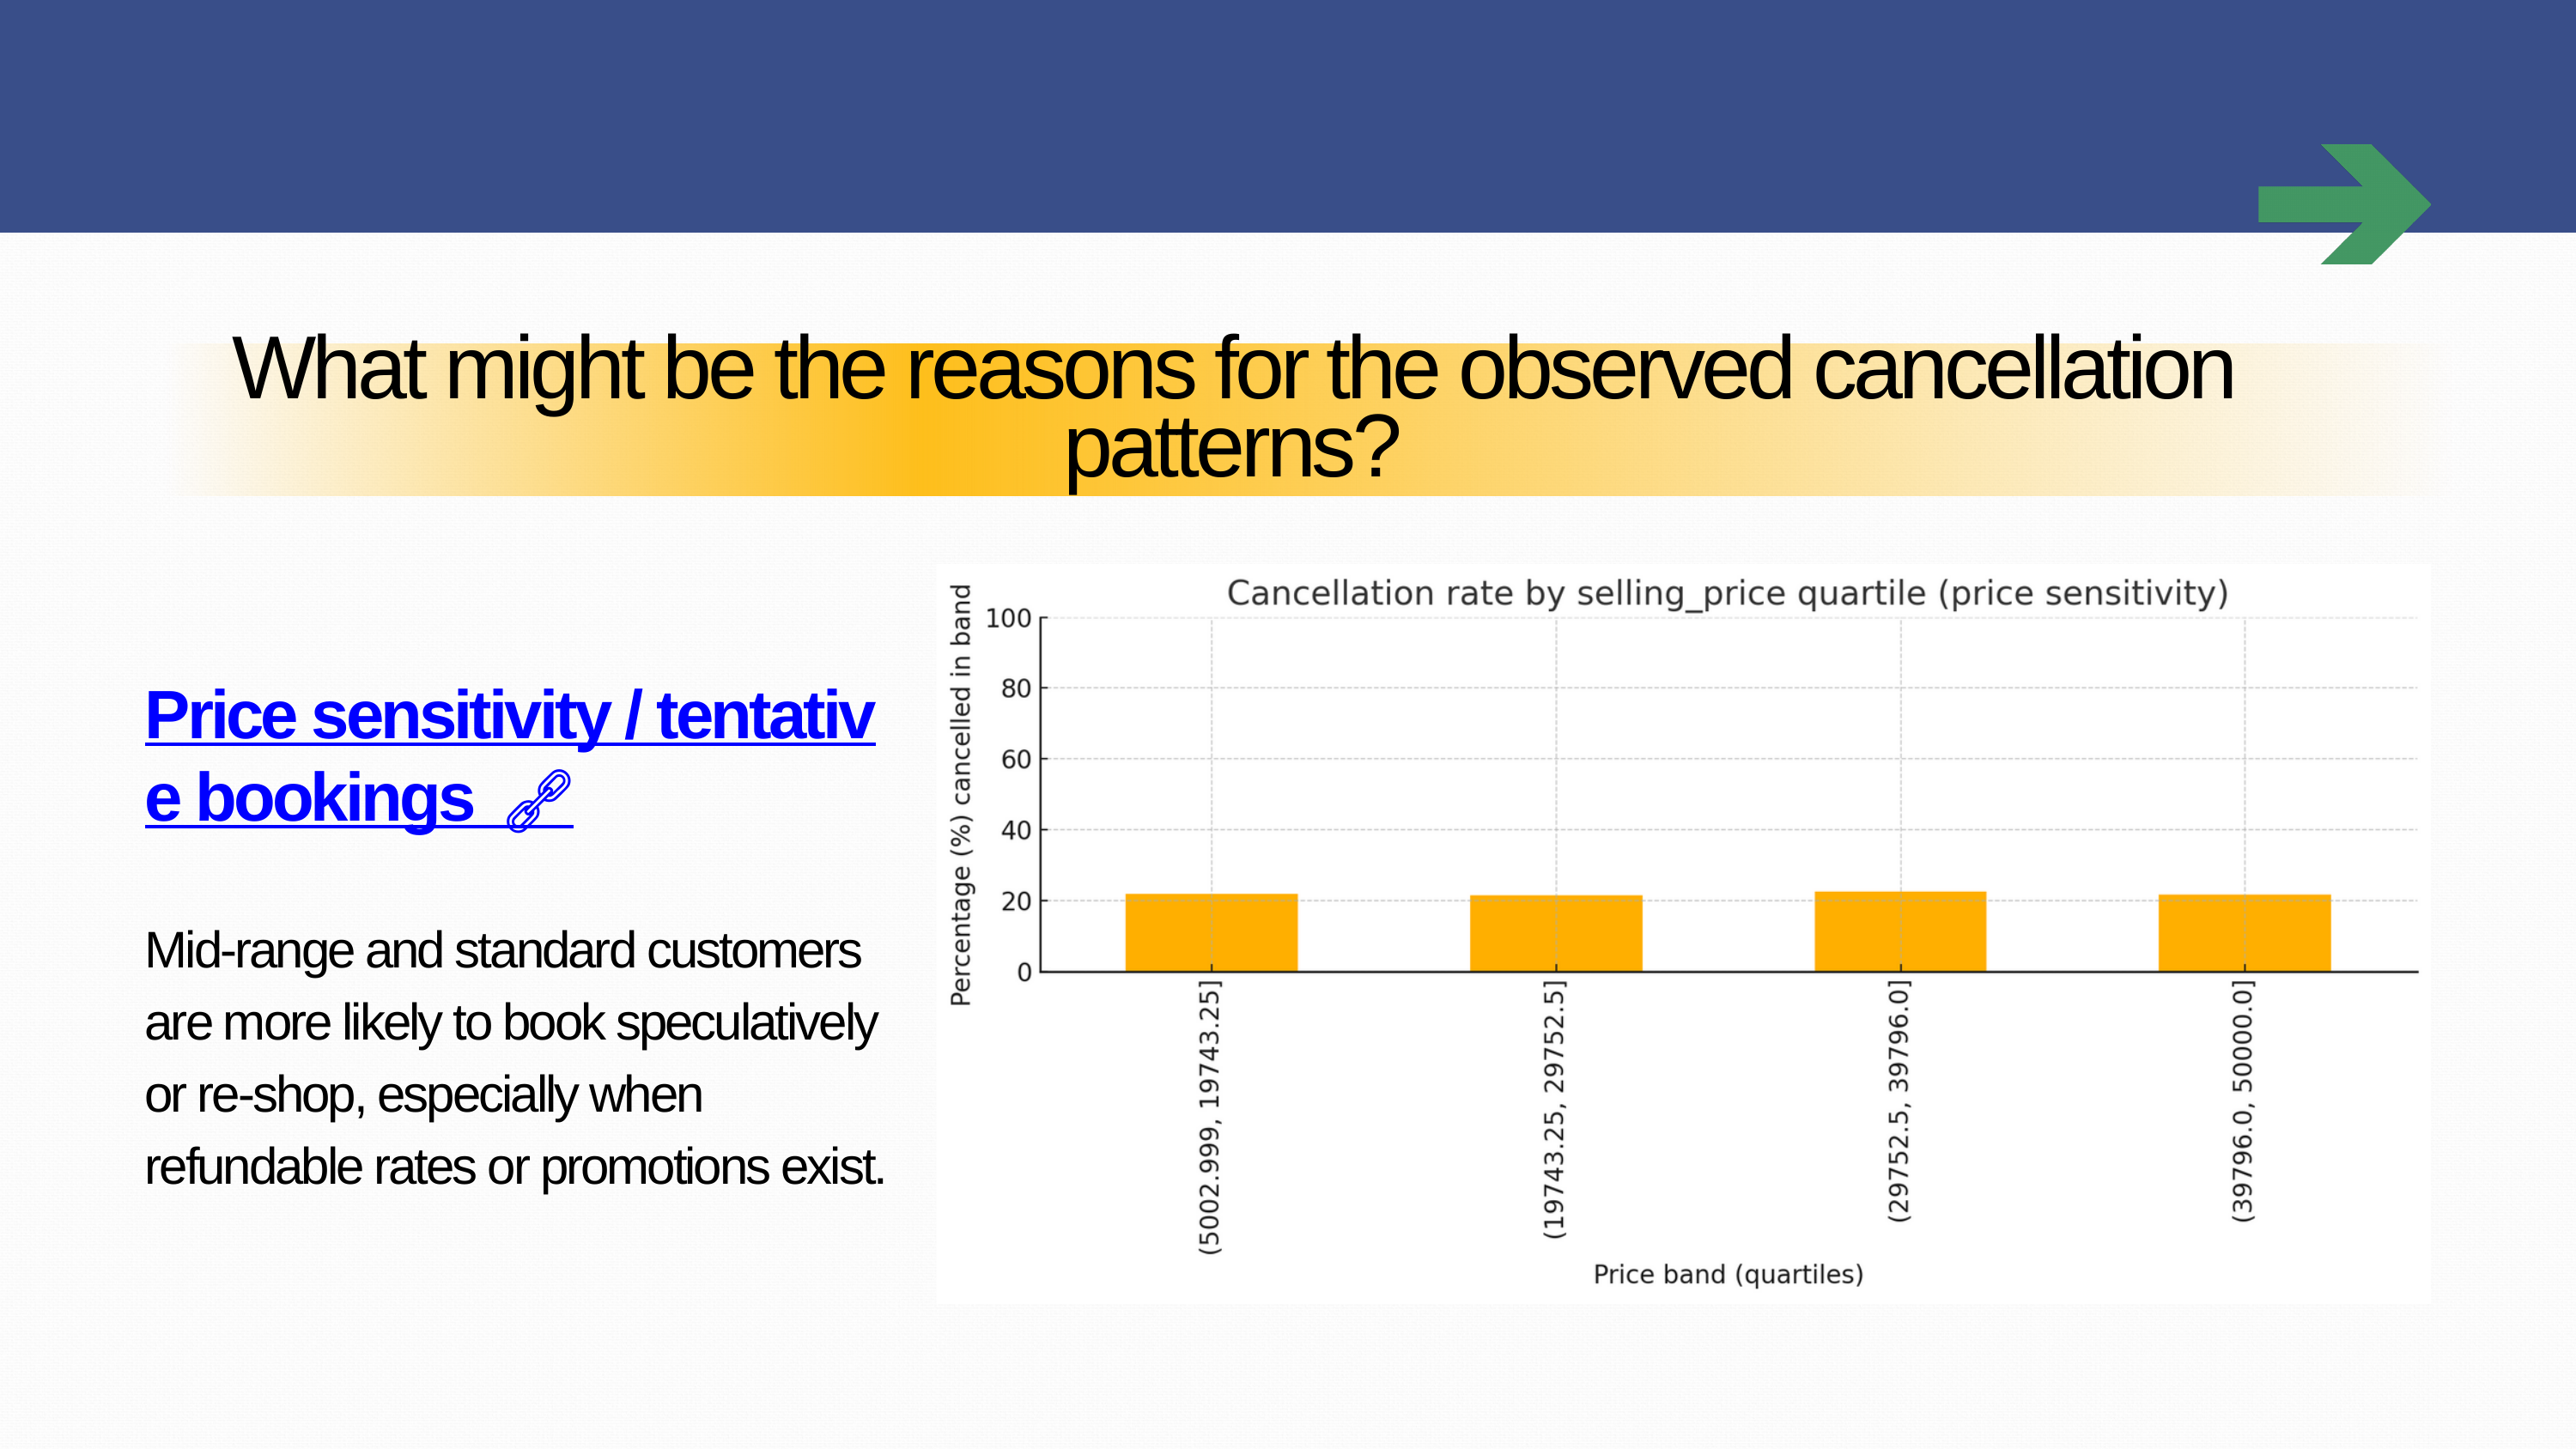

What might be the reasons for the observed cancellation patterns?

Price sensitivity / tentative bookings  🔗

Mid-range and standard customers are more likely to book speculatively or re-shop, especially when refundable rates or promotions exist.